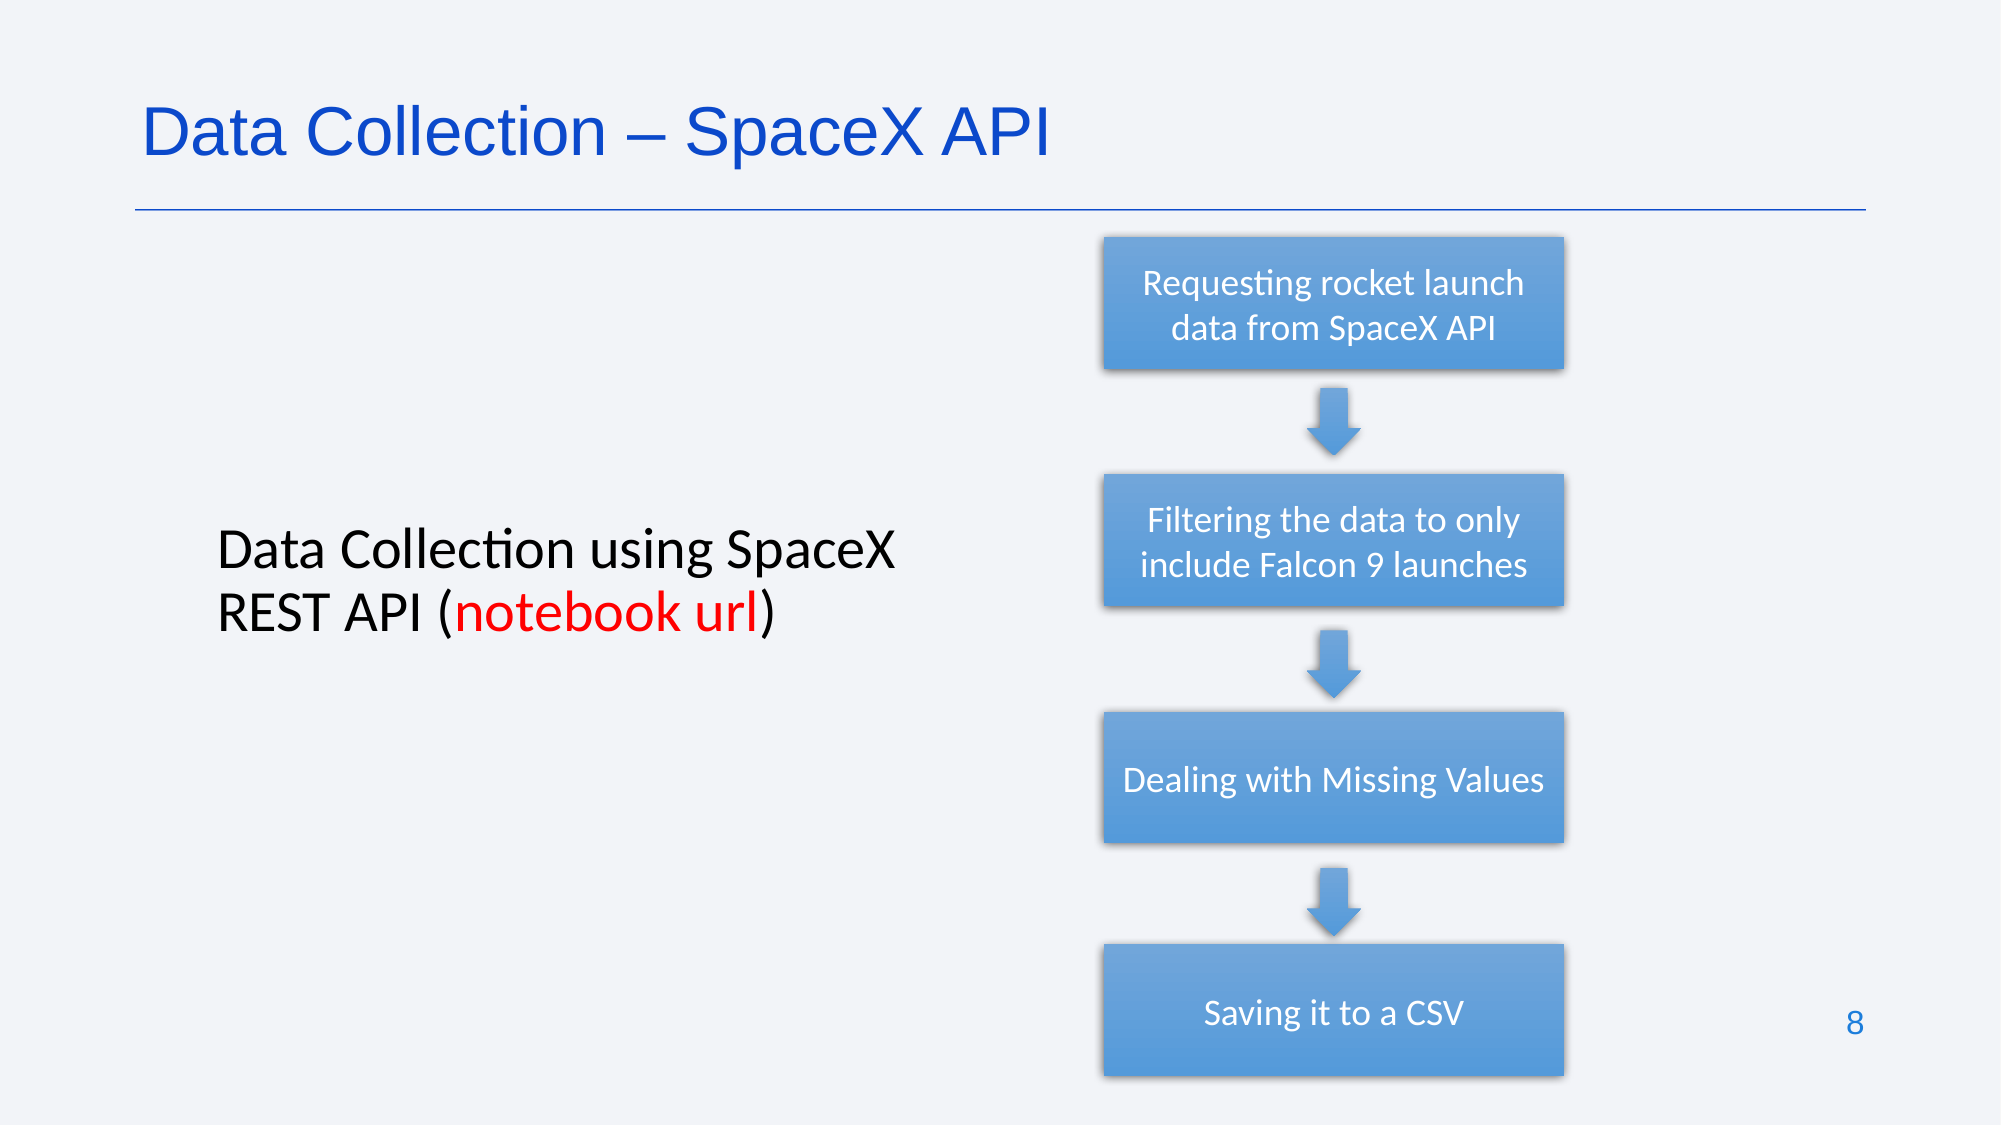

Data Collection – SpaceX API
Requesting rocket launch data from SpaceX API

Filtering the data to only include Falcon 9 launches
Data Collection using SpaceX REST API (notebook url)

Dealing with Missing Values

Saving it to a CSV
8